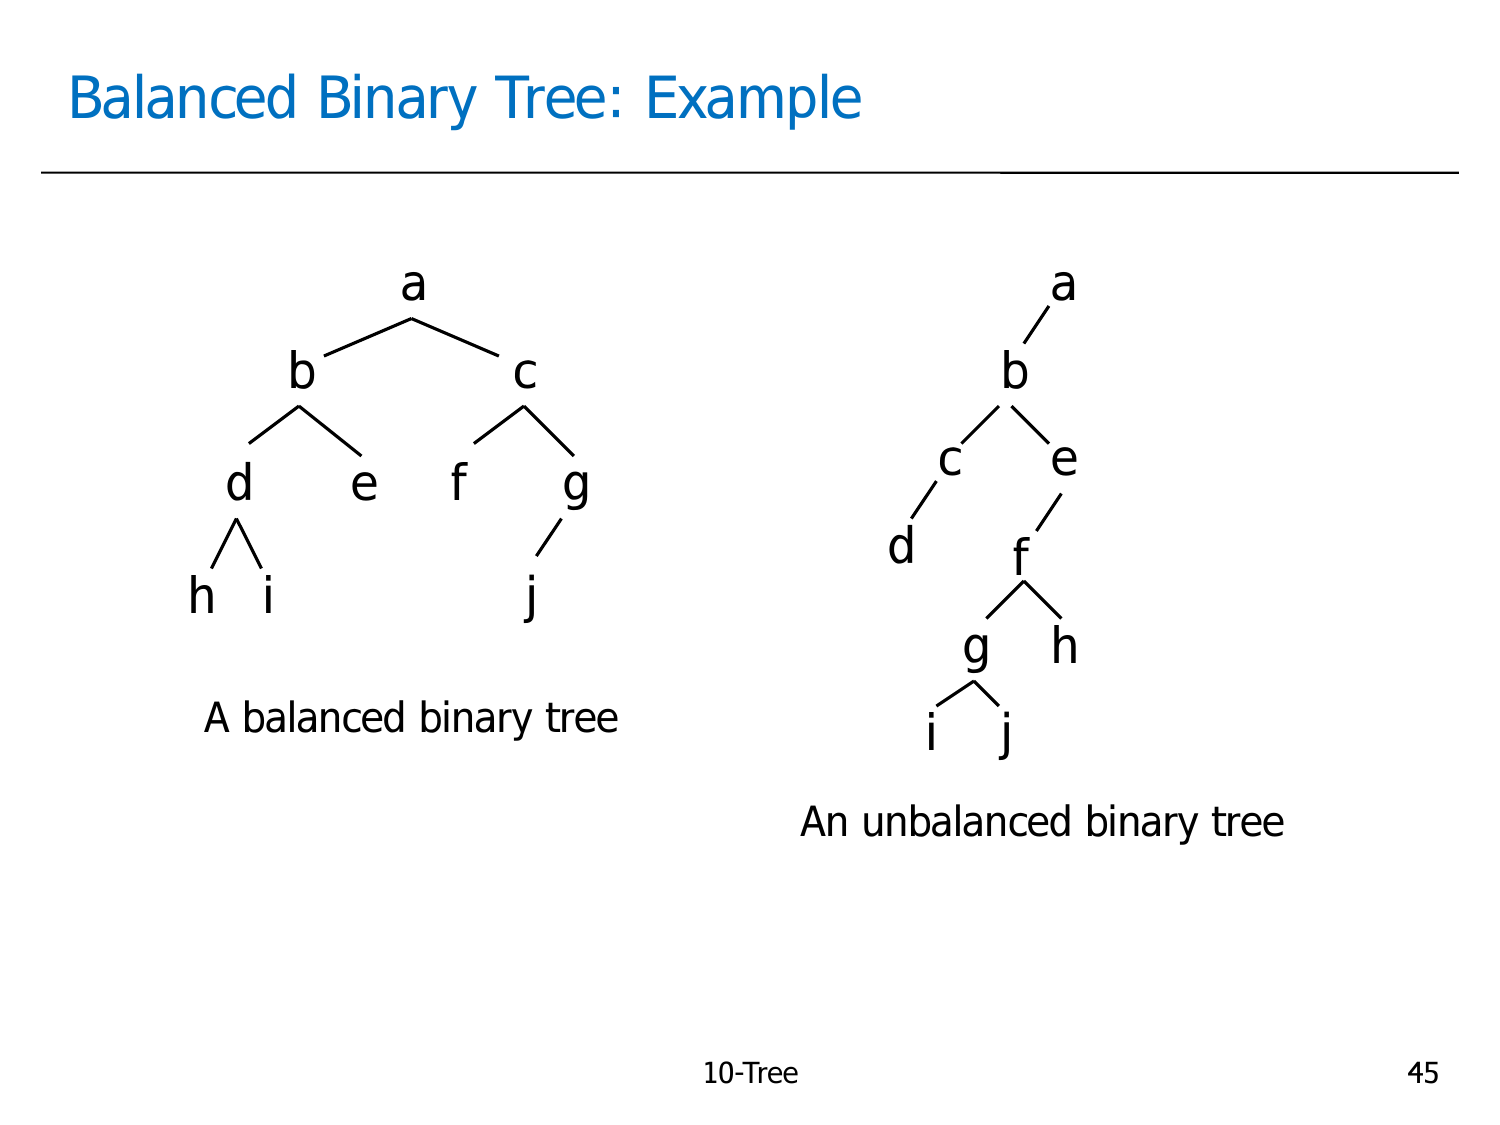

# Balanced Binary Tree: Example
a
a

b
c
b

c
e
d
e
f
g

d
f

h
i
j

g
h

A balanced binary tree
i
j
An unbalanced binary tree
10-Tree
45